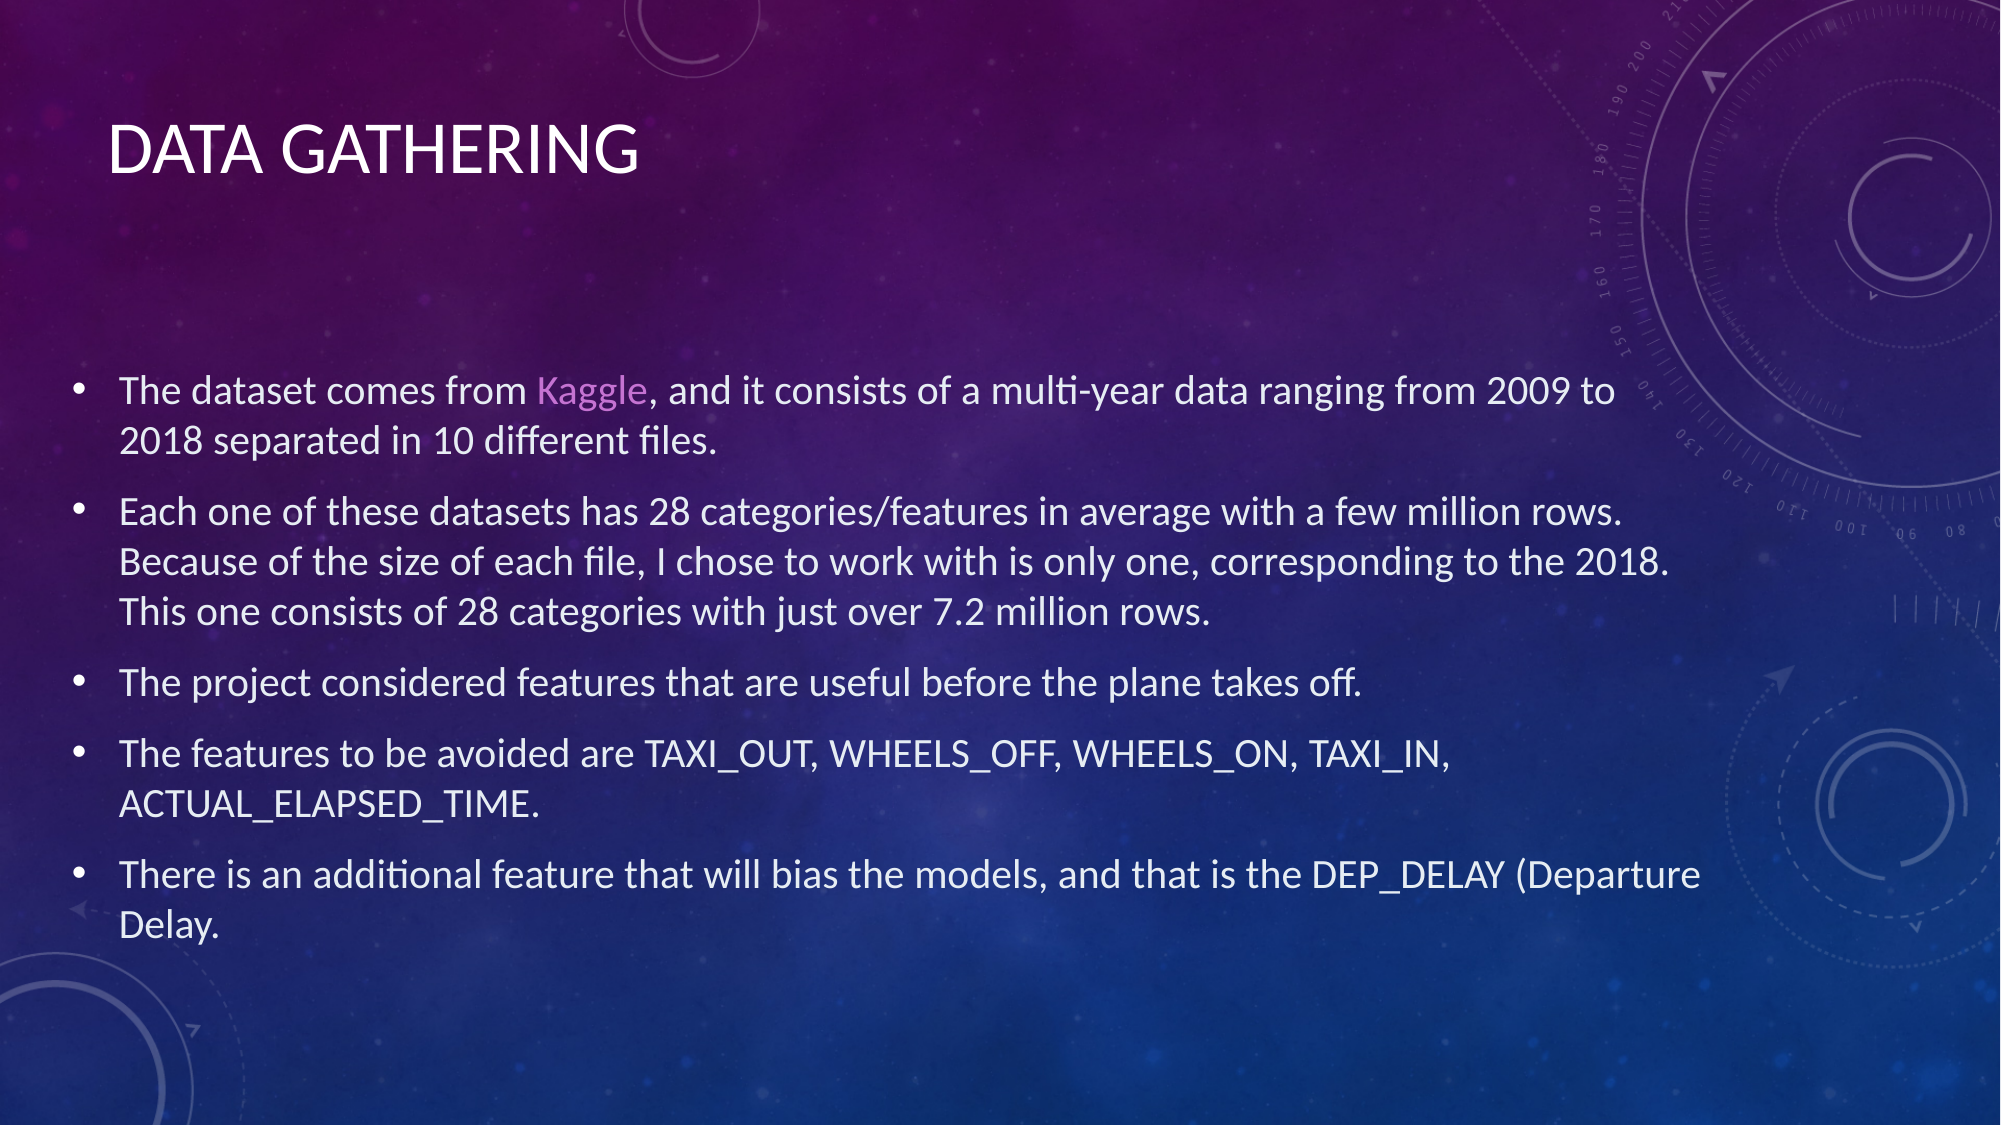

# DATA GATHERING
The dataset comes from Kaggle, and it consists of a multi-year data ranging from 2009 to 2018 separated in 10 different files.
Each one of these datasets has 28 categories/features in average with a few million rows. Because of the size of each file, I chose to work with is only one, corresponding to the 2018. This one consists of 28 categories with just over 7.2 million rows.
The project considered features that are useful before the plane takes off.
The features to be avoided are TAXI_OUT, WHEELS_OFF, WHEELS_ON, TAXI_IN, ACTUAL_ELAPSED_TIME.
There is an additional feature that will bias the models, and that is the DEP_DELAY (Departure Delay.